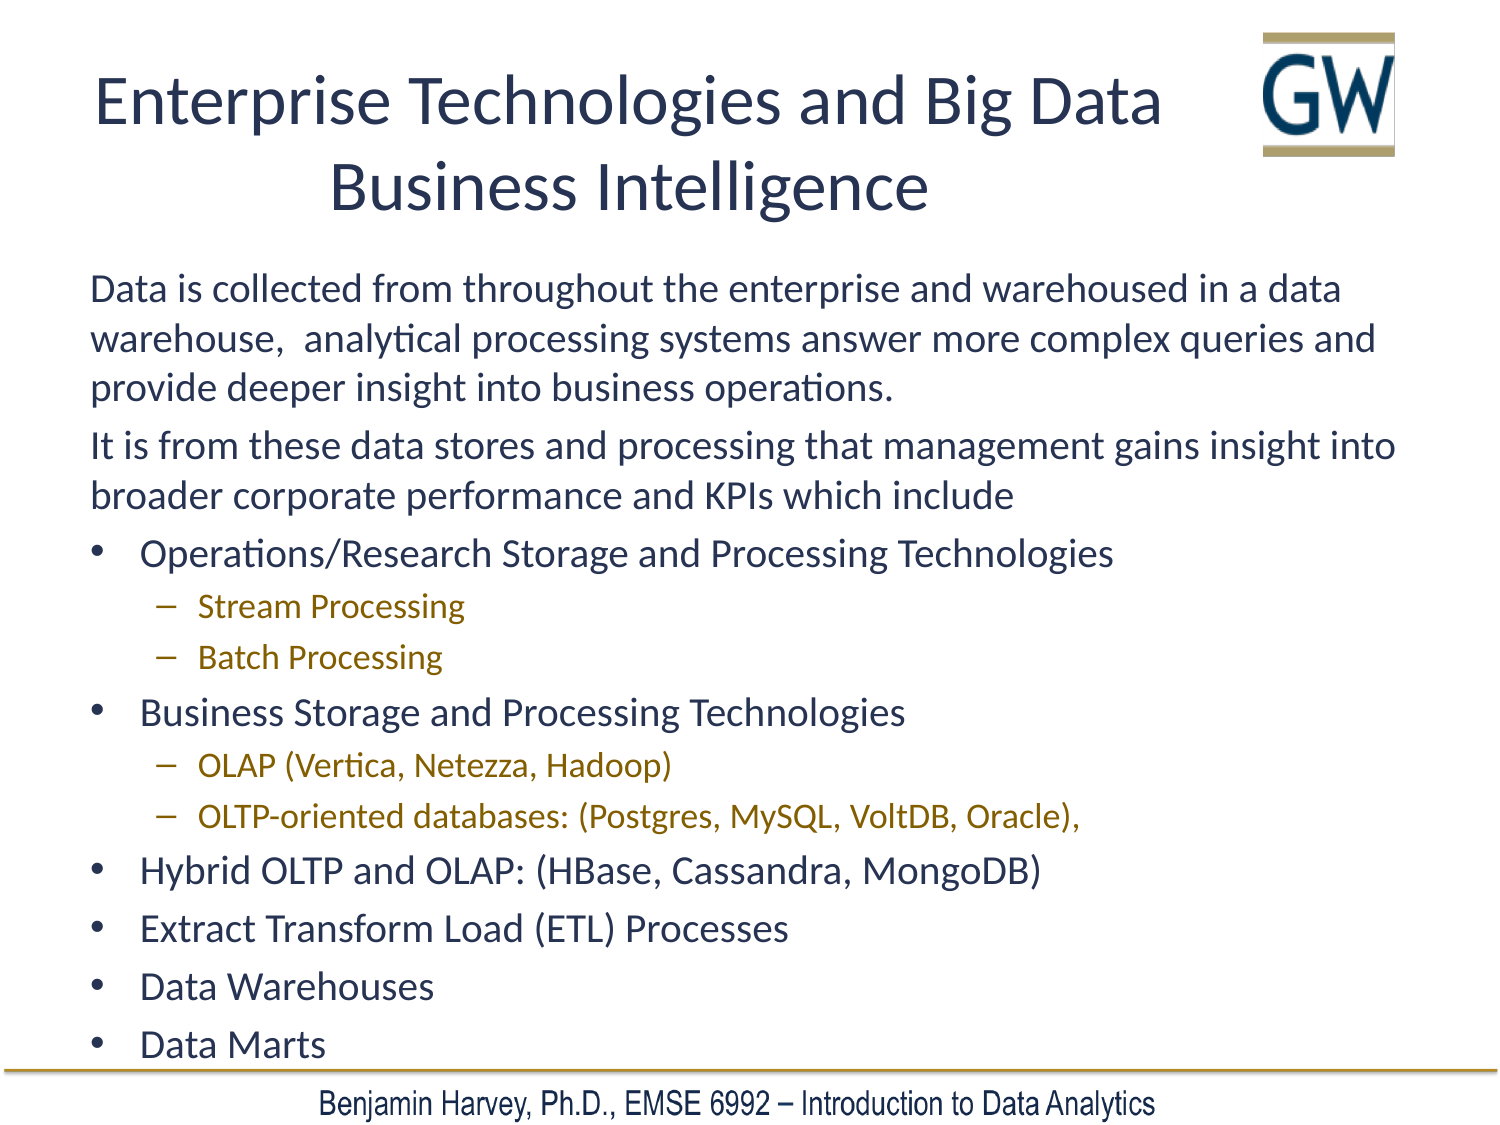

# Enterprise Technologies and Big Data Business Intelligence
Data is collected from throughout the enterprise and warehoused in a data warehouse,  analytical processing systems answer more complex queries and provide deeper insight into business operations.
It is from these data stores and processing that management gains insight into broader corporate performance and KPIs which include
Operations/Research Storage and Processing Technologies
Stream Processing
Batch Processing
Business Storage and Processing Technologies
OLAP (Vertica, Netezza, Hadoop)
OLTP-oriented databases: (Postgres, MySQL, VoltDB, Oracle),
Hybrid OLTP and OLAP: (HBase, Cassandra, MongoDB)
Extract Transform Load (ETL) Processes
Data Warehouses
Data Marts